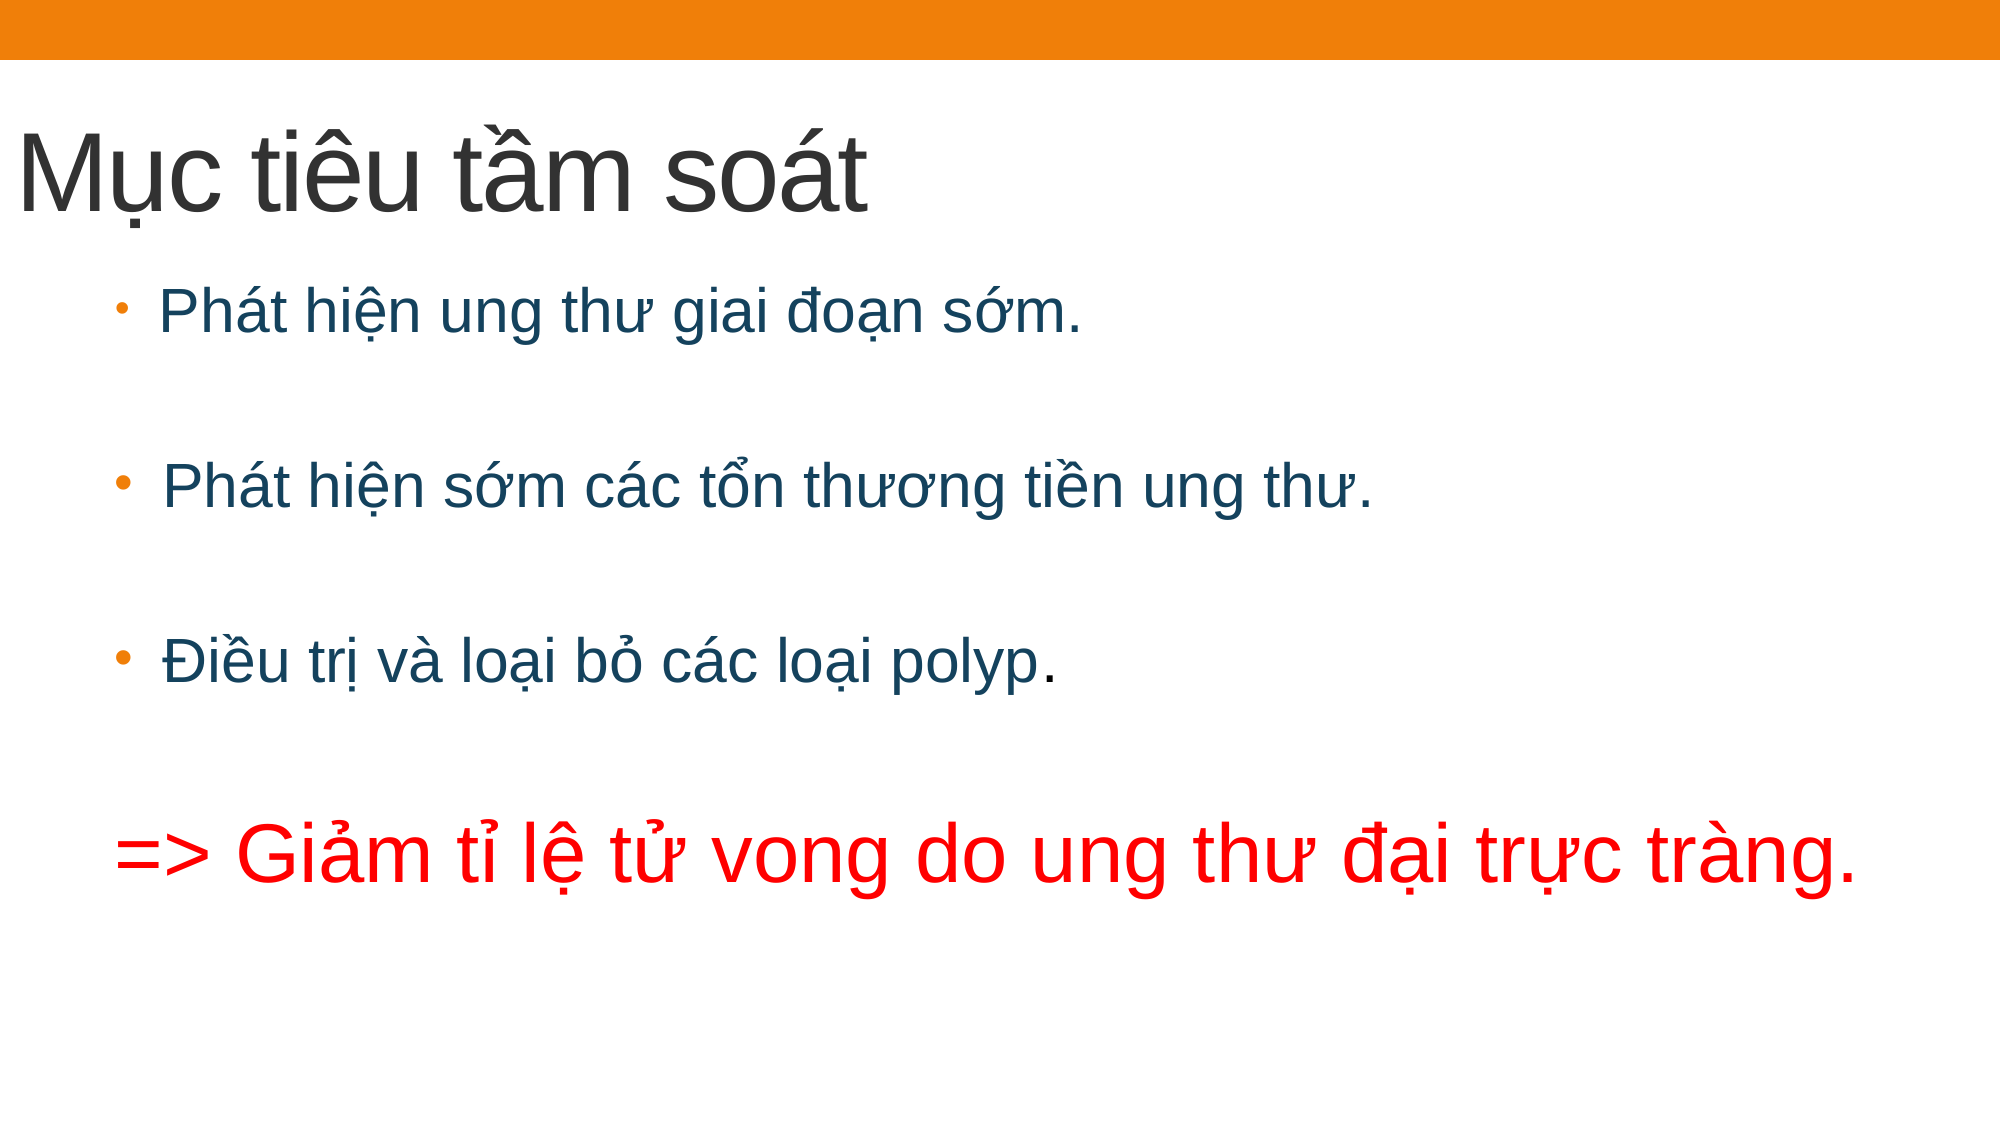

# Mục tiêu tầm soát
 Phát hiện ung thư giai đoạn sớm.

 Phát hiện sớm các tổn thương tiền ung thư.

 Điều trị và loại bỏ các loại polyp.

=> Giảm tỉ lệ tử vong do ung thư đại trực tràng.